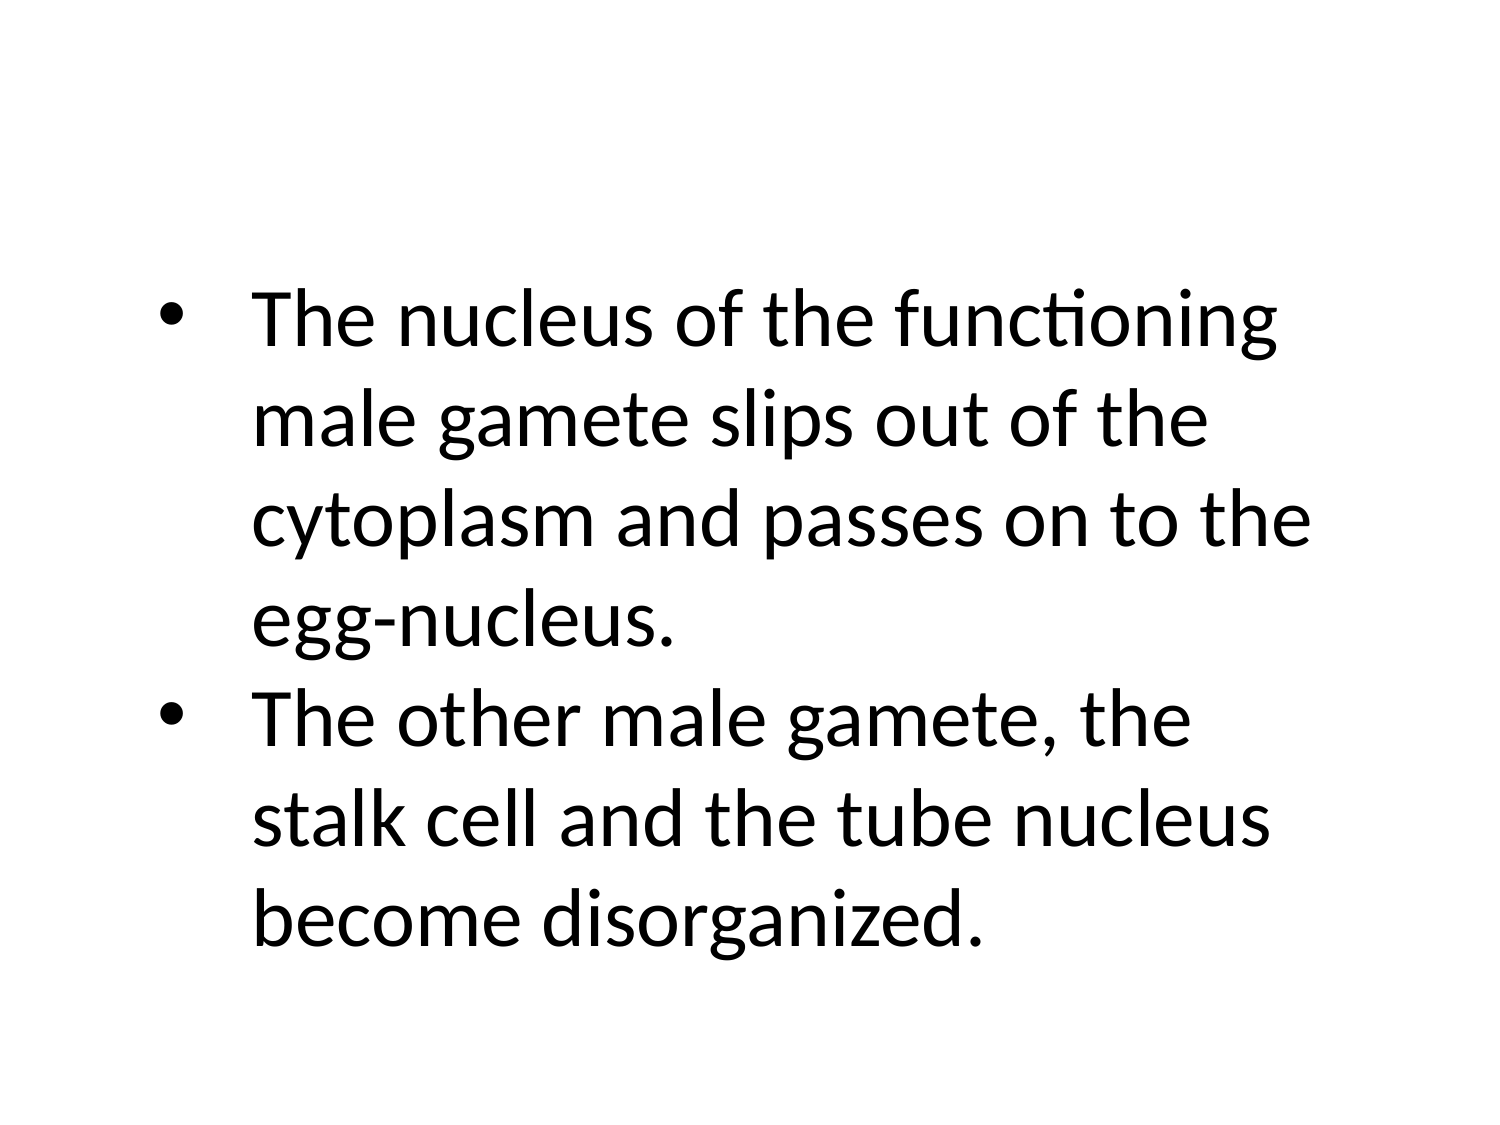

The nucleus of the functioning male gamete slips out of the cytoplasm and passes on to the egg-nucleus.
The other male gamete, the stalk cell and the tube nucleus become disorganized.